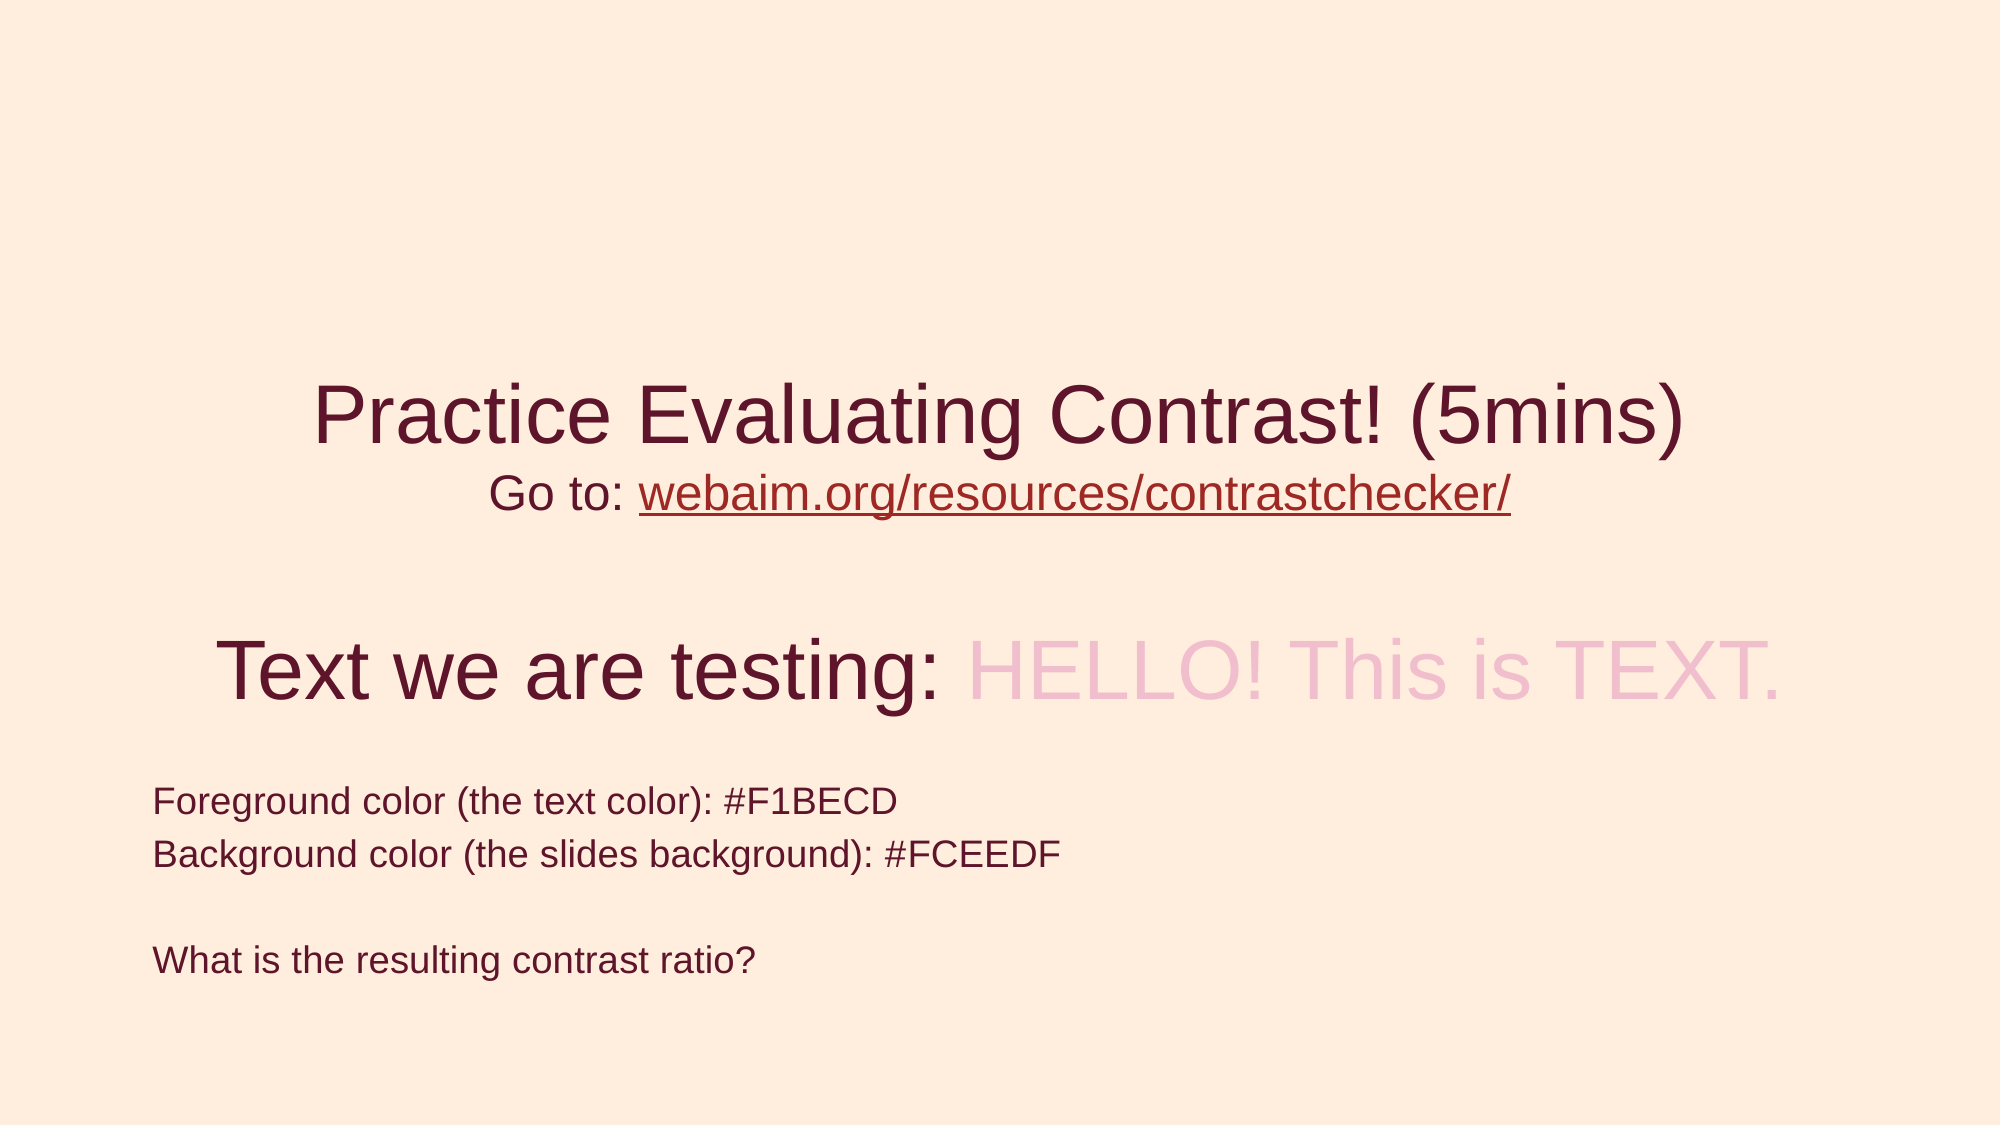

# Practice Evaluating Contrast! (5mins) Go to: webaim.org/resources/contrastchecker/
Text we are testing: HELLO! This is TEXT.

Foreground color (the text color): #F1BECD
Background color (the slides background): #FCEEDF

What is the resulting contrast ratio?